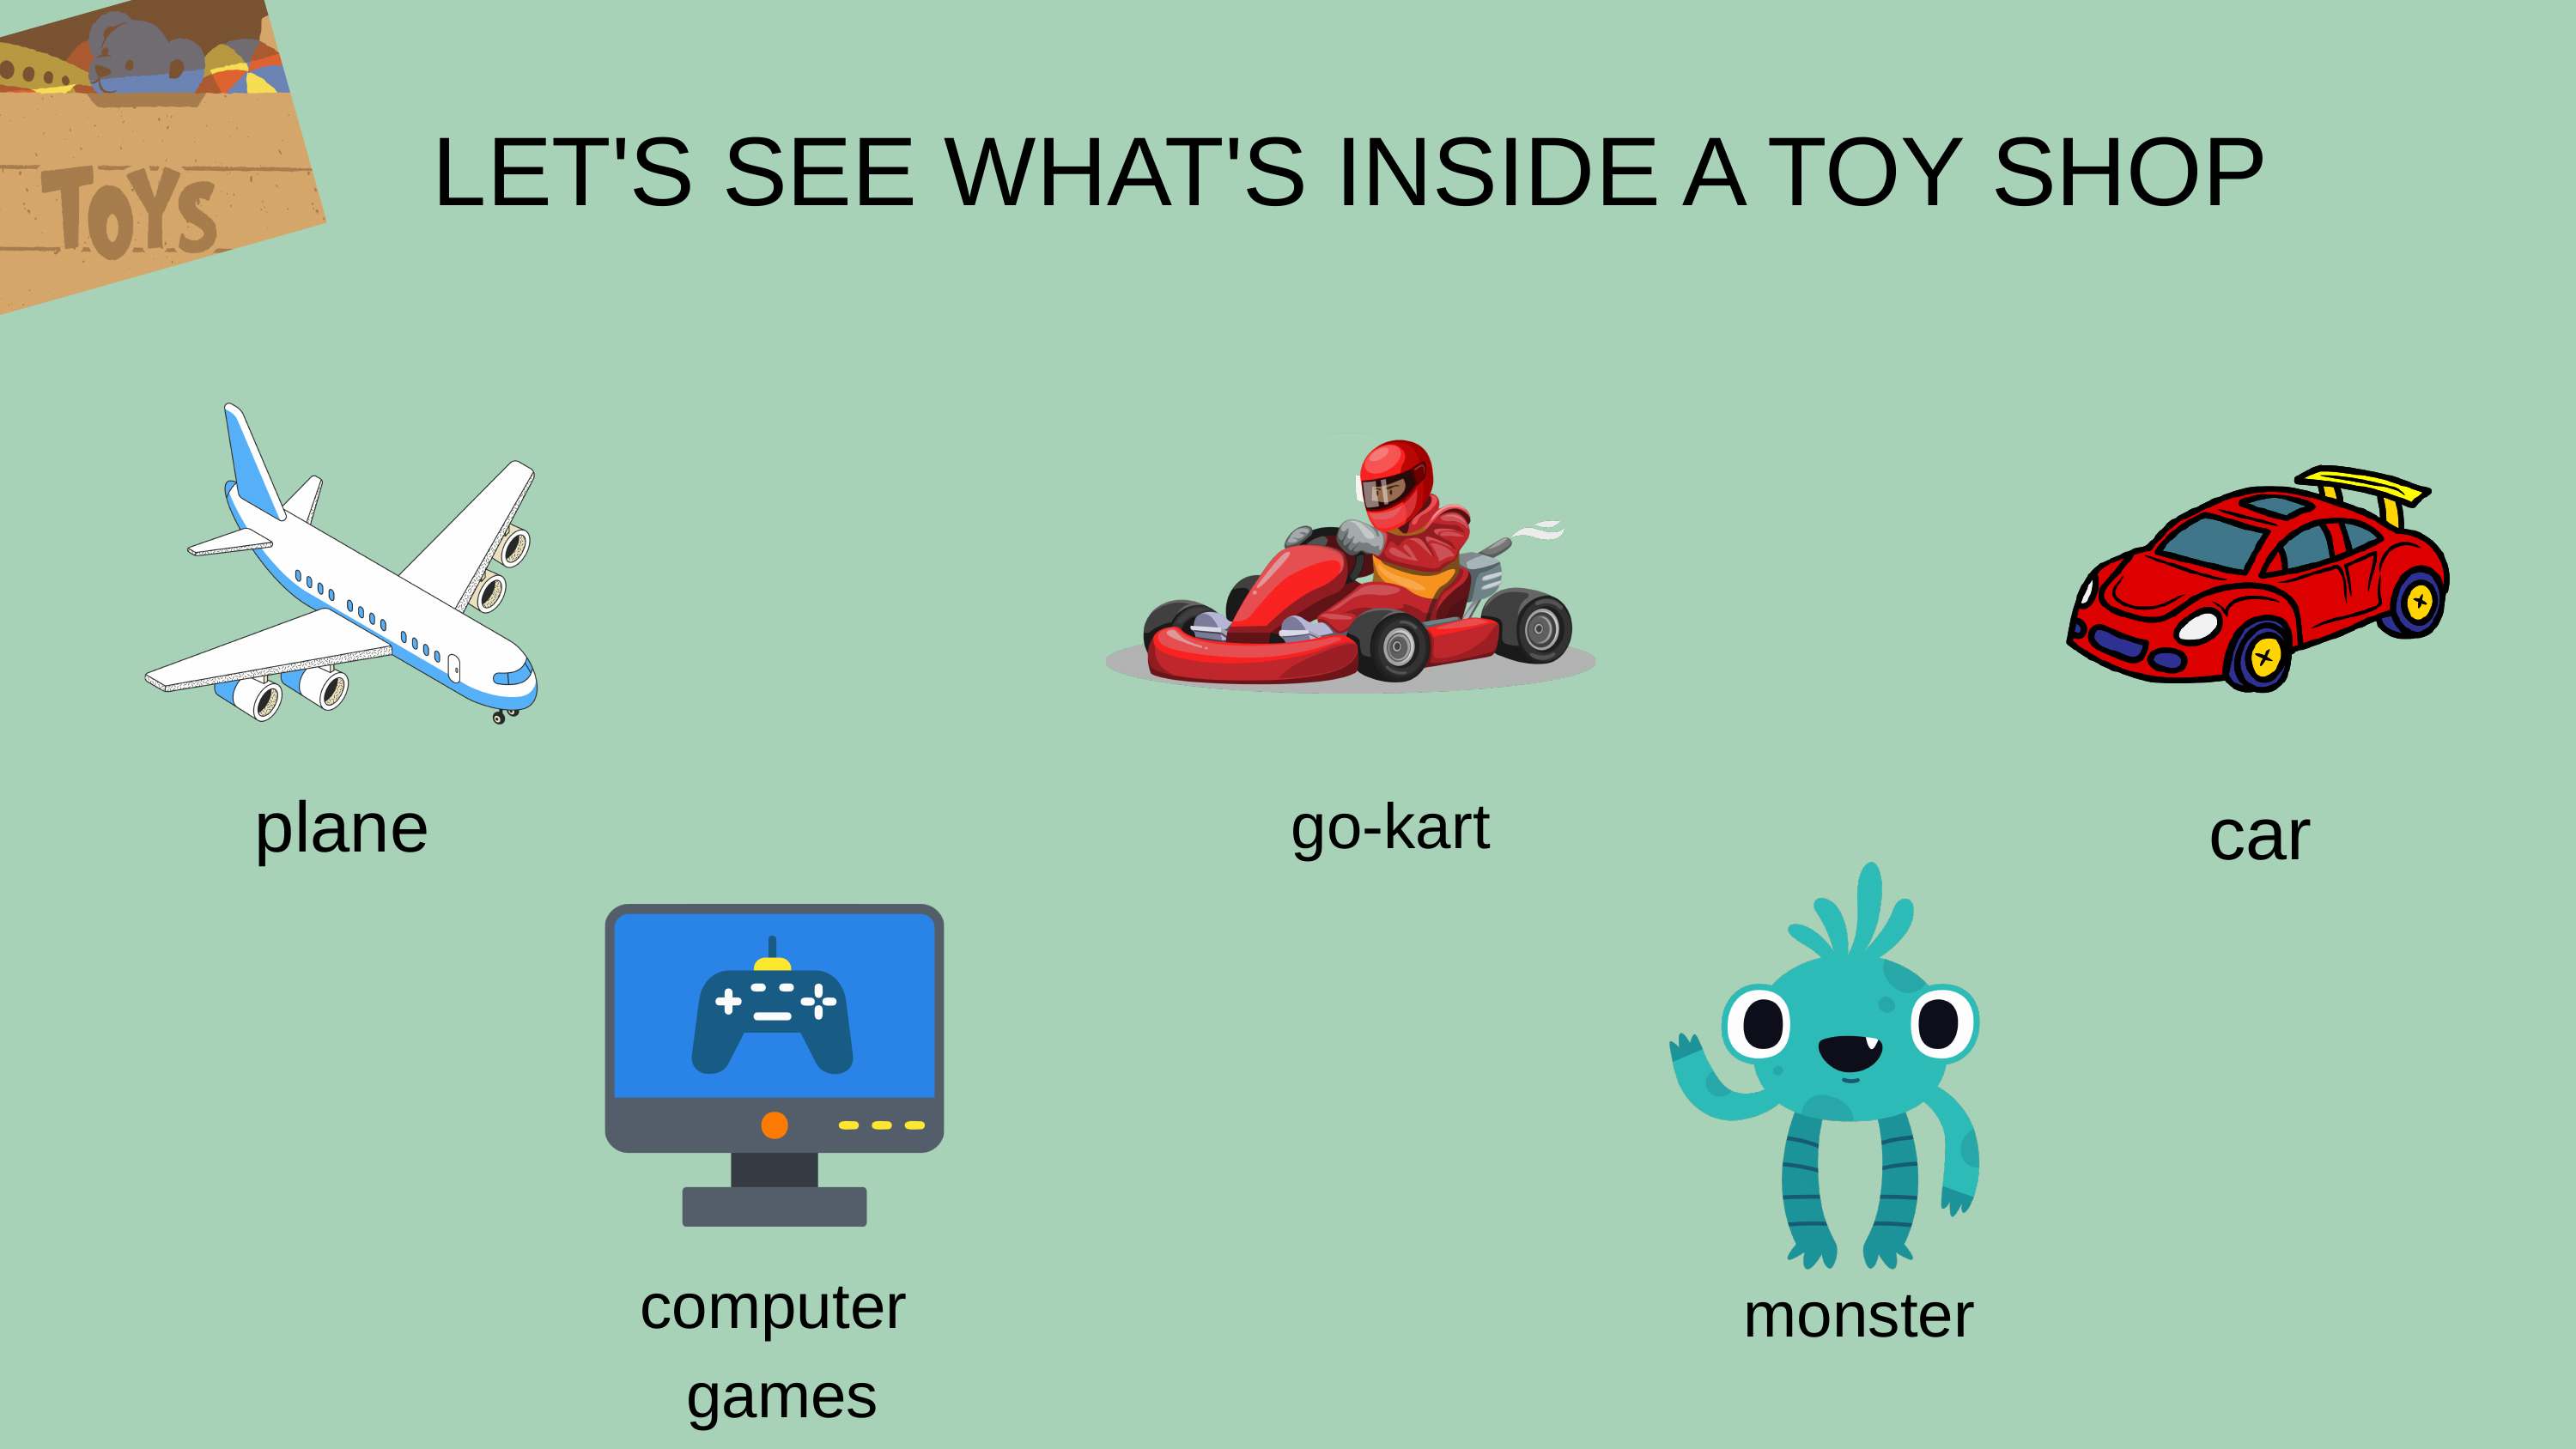

LET'S SEE WHAT'S INSIDE A TOY SHOP

plane
car
go-kart

computer
games
monster